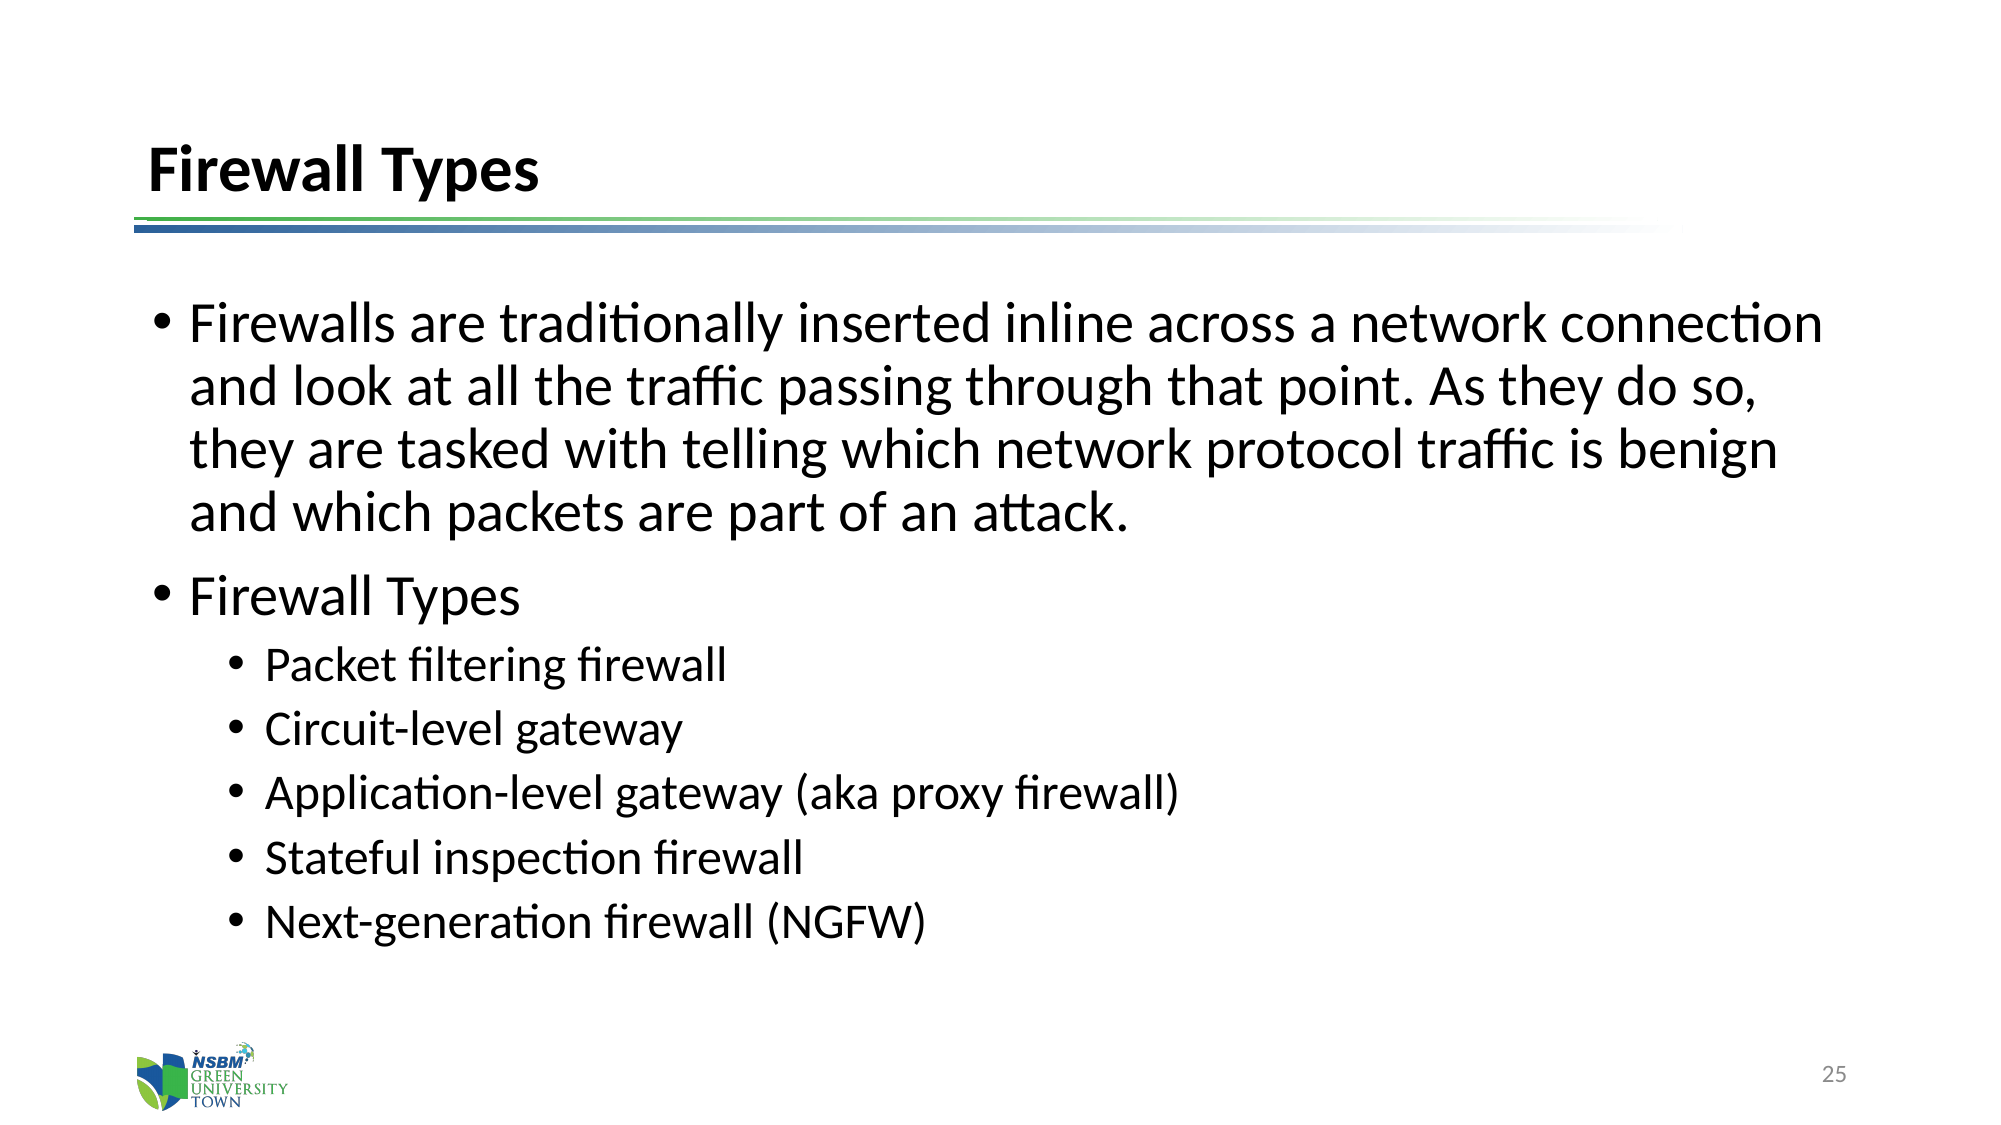

# Firewall Types
Firewalls are traditionally inserted inline across a network connection and look at all the traffic passing through that point. As they do so, they are tasked with telling which network protocol traffic is benign and which packets are part of an attack.
Firewall Types
Packet filtering firewall
Circuit-level gateway
Application-level gateway (aka proxy firewall)
Stateful inspection firewall
Next-generation firewall (NGFW)

25